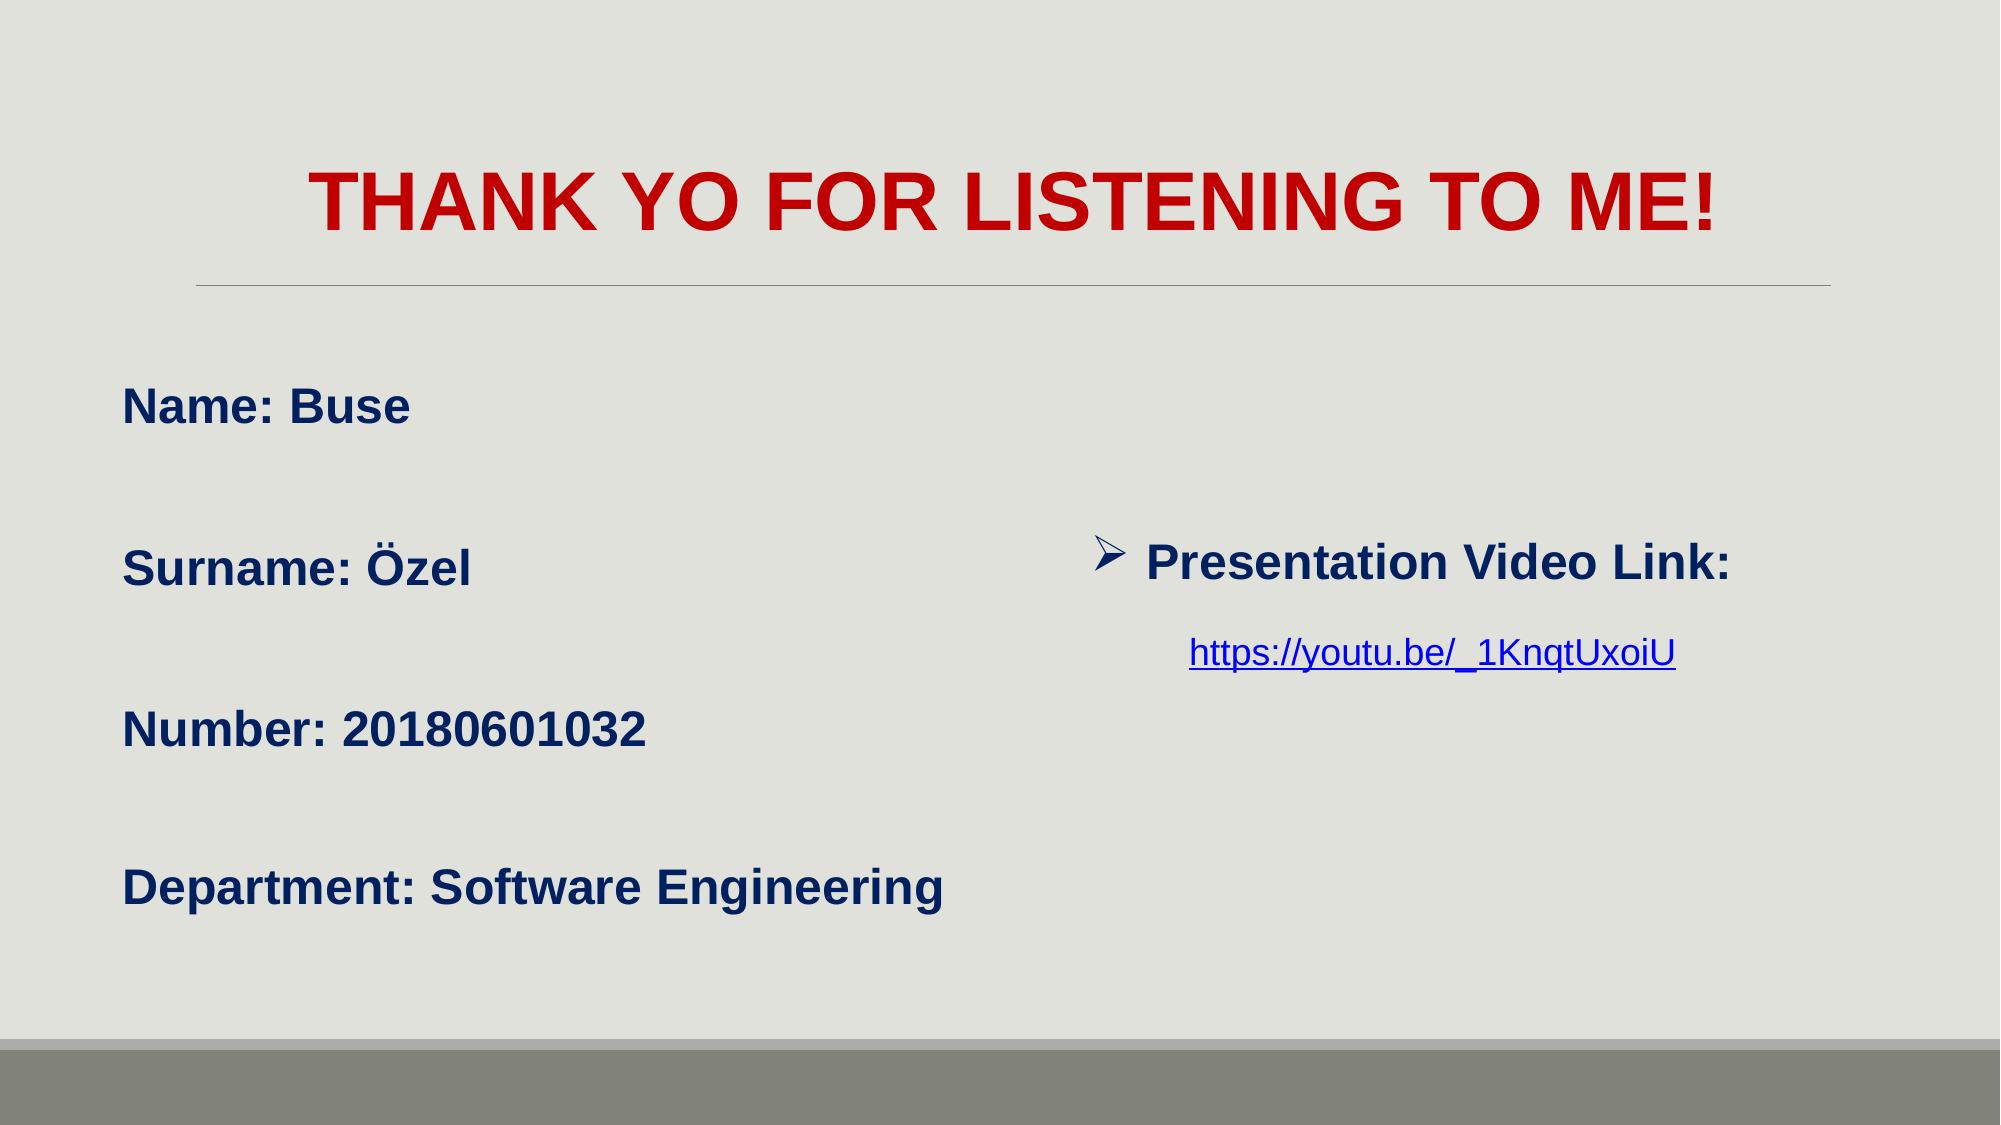

THANK YO FOR LISTENING TO ME!
Name: Buse

Surname: Özel

Number: 20180601032

Department: Software Engineering
Presentation Video Link:
https://youtu.be/_1KnqtUxoiU